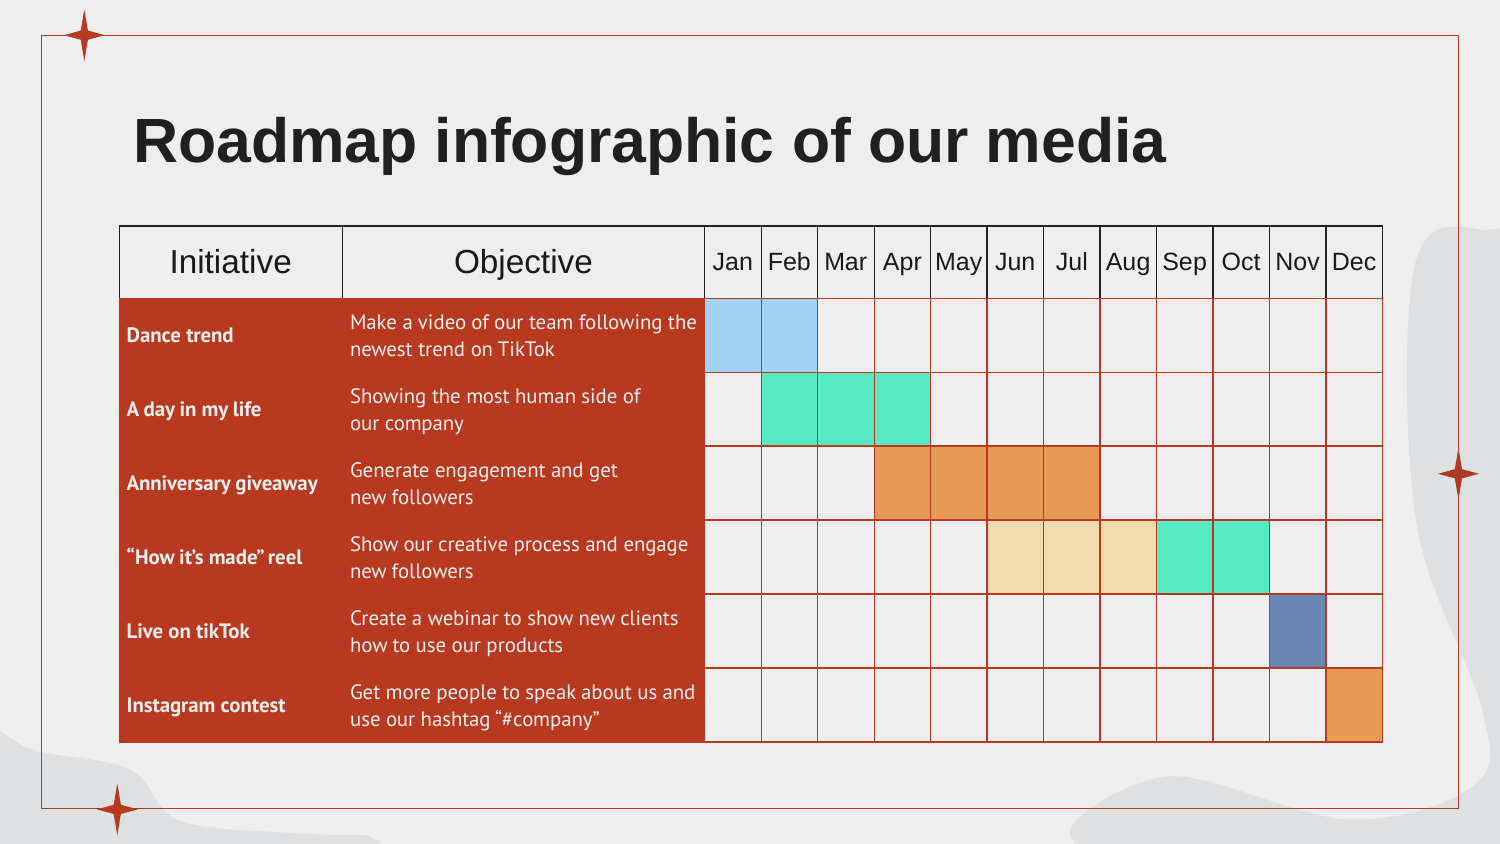

# Roadmap infographic of our media
| Initiative | Objective | Jan | Feb | Mar | Apr | May | Jun | Jul | Aug | Sep | Oct | Nov | Dec |
| --- | --- | --- | --- | --- | --- | --- | --- | --- | --- | --- | --- | --- | --- |
| Dance trend | Make a video of our team following the newest trend on TikTok |  |  |  |  |  |  |  |  |  |  |  |  |
| A day in my life | Showing the most human side of our company |  |  |  |  |  |  |  |  |  |  |  |  |
| Anniversary giveaway | Generate engagement and get new followers |  |  |  |  |  |  |  |  |  |  |  |  |
| “How it’s made” reel | Show our creative process and engage new followers |  |  |  |  |  |  |  |  |  |  |  |  |
| Live on tikTok | Create a webinar to show new clients how to use our products |  |  |  |  |  |  |  |  |  |  |  |  |
| Instagram contest | Get more people to speak about us and use our hashtag “#company” |  |  |  |  |  |  |  |  |  |  |  |  |